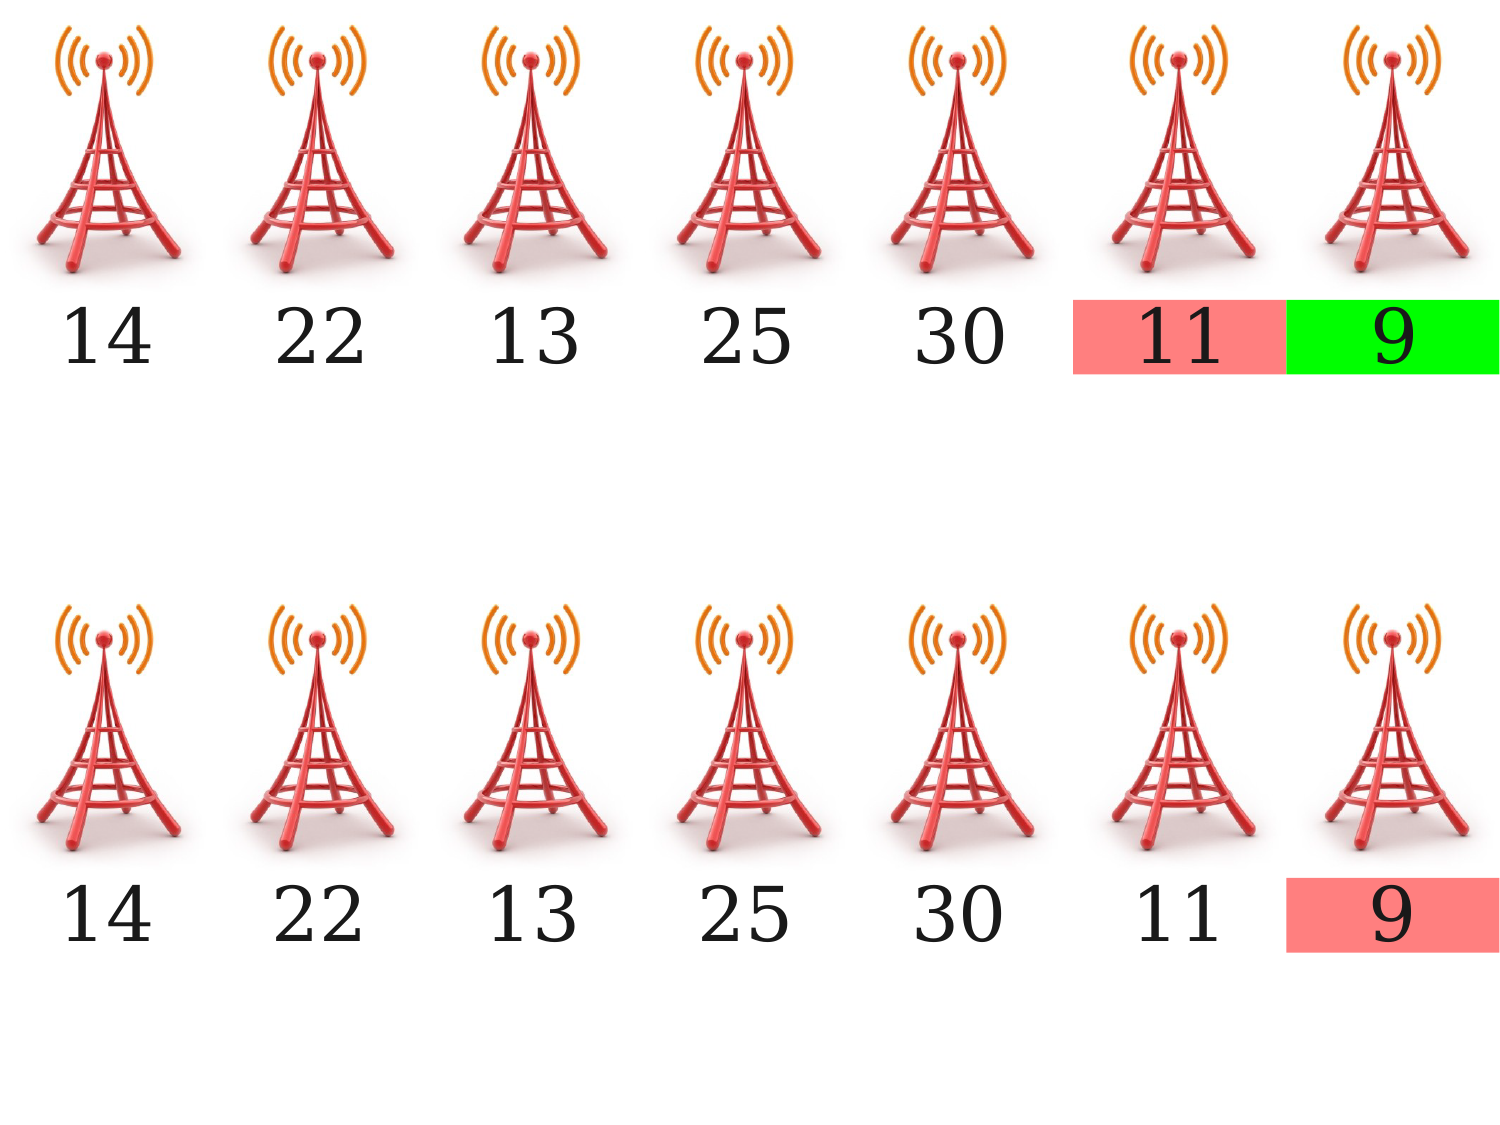

# 14	22	13	25	30	11	9

14
22
13
25
30
11
9